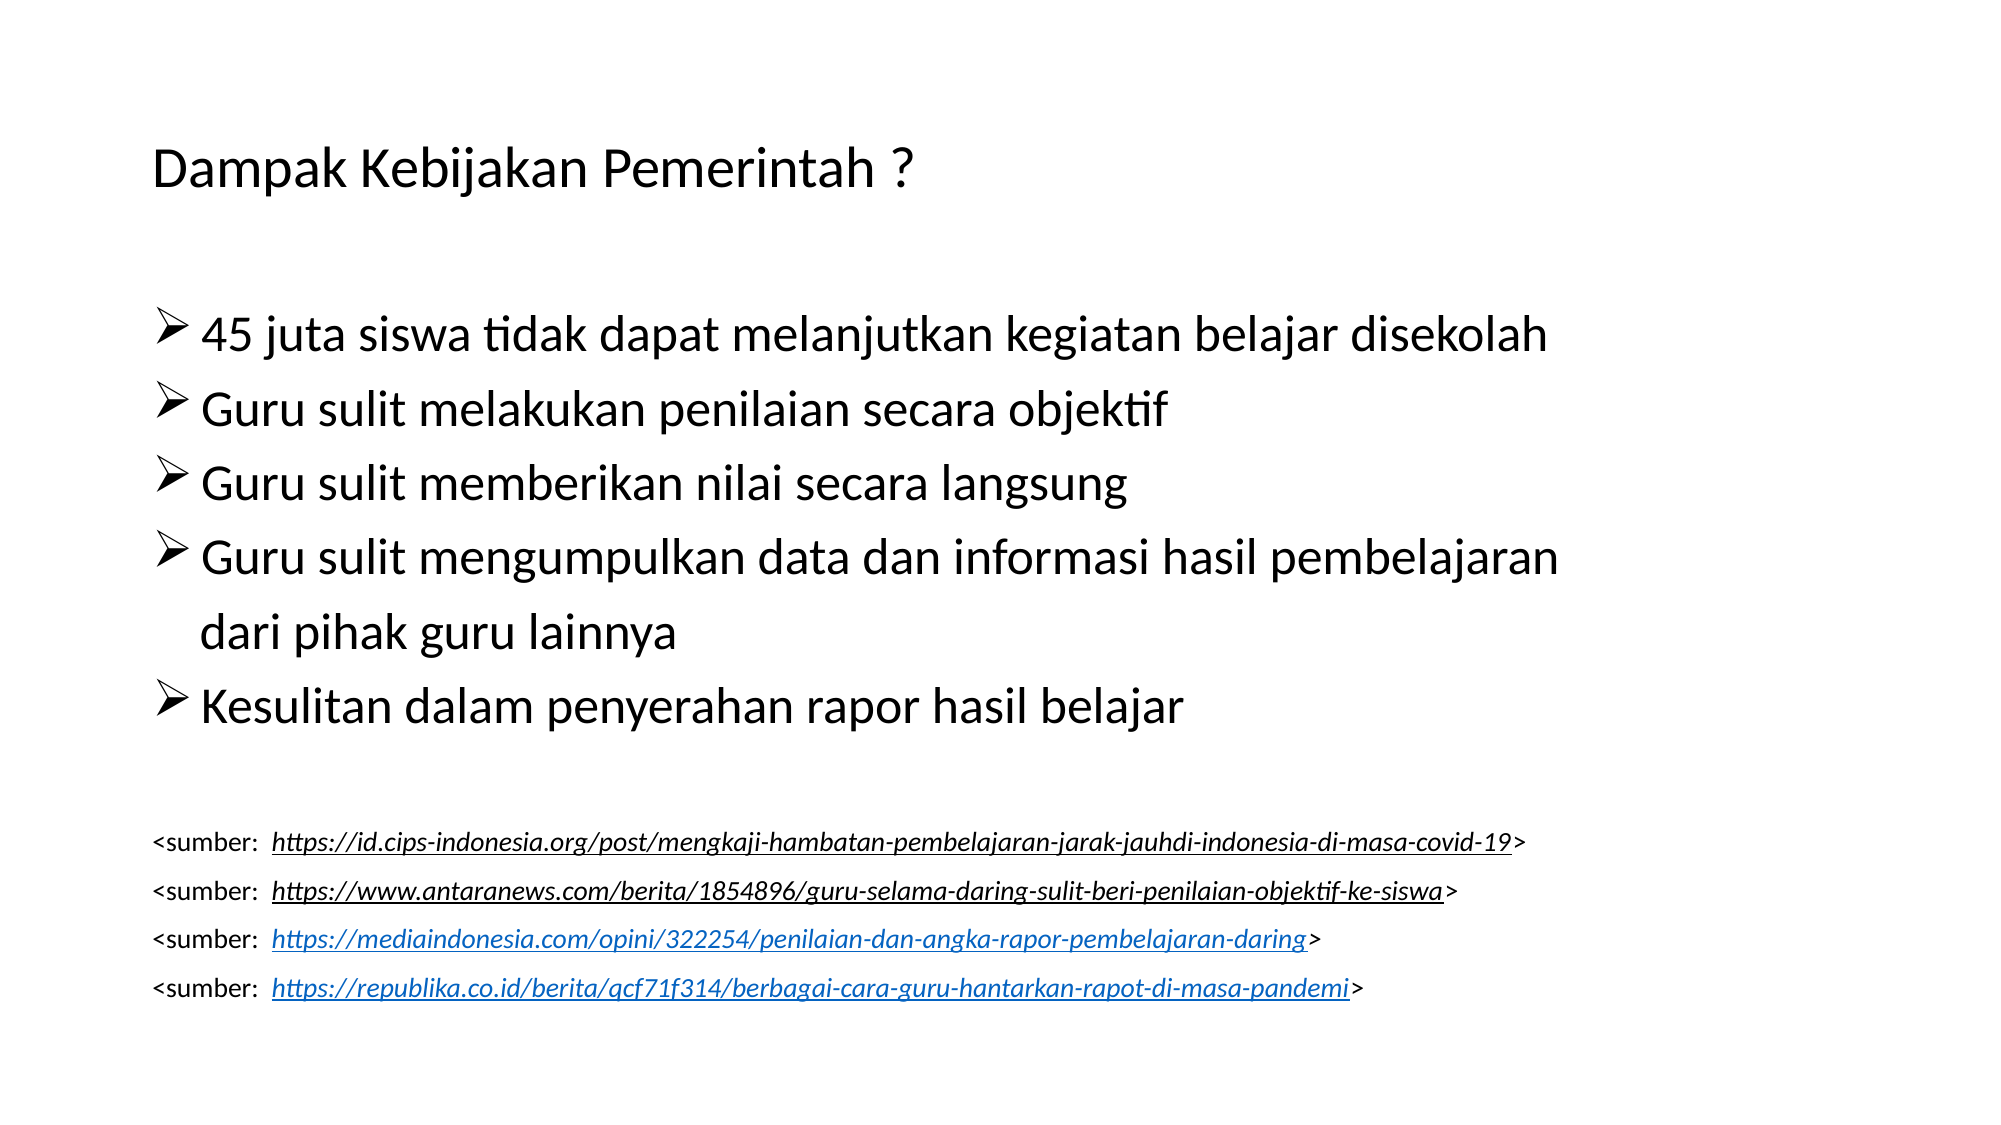

# Dampak Kebijakan Pemerintah ?
 45 juta siswa tidak dapat melanjutkan kegiatan belajar disekolah
 Guru sulit melakukan penilaian secara objektif
 Guru sulit memberikan nilai secara langsung
 Guru sulit mengumpulkan data dan informasi hasil pembelajaran
    dari pihak guru lainnya
 Kesulitan dalam penyerahan rapor hasil belajar

<sumber:  https://id.cips-indonesia.org/post/mengkaji-hambatan-pembelajaran-jarak-jauhdi-indonesia-di-masa-covid-19>
<sumber:  https://www.antaranews.com/berita/1854896/guru-selama-daring-sulit-beri-penilaian-objektif-ke-siswa>
<sumber:  https://mediaindonesia.com/opini/322254/penilaian-dan-angka-rapor-pembelajaran-daring>
<sumber:  https://republika.co.id/berita/qcf71f314/berbagai-cara-guru-hantarkan-rapot-di-masa-pandemi>